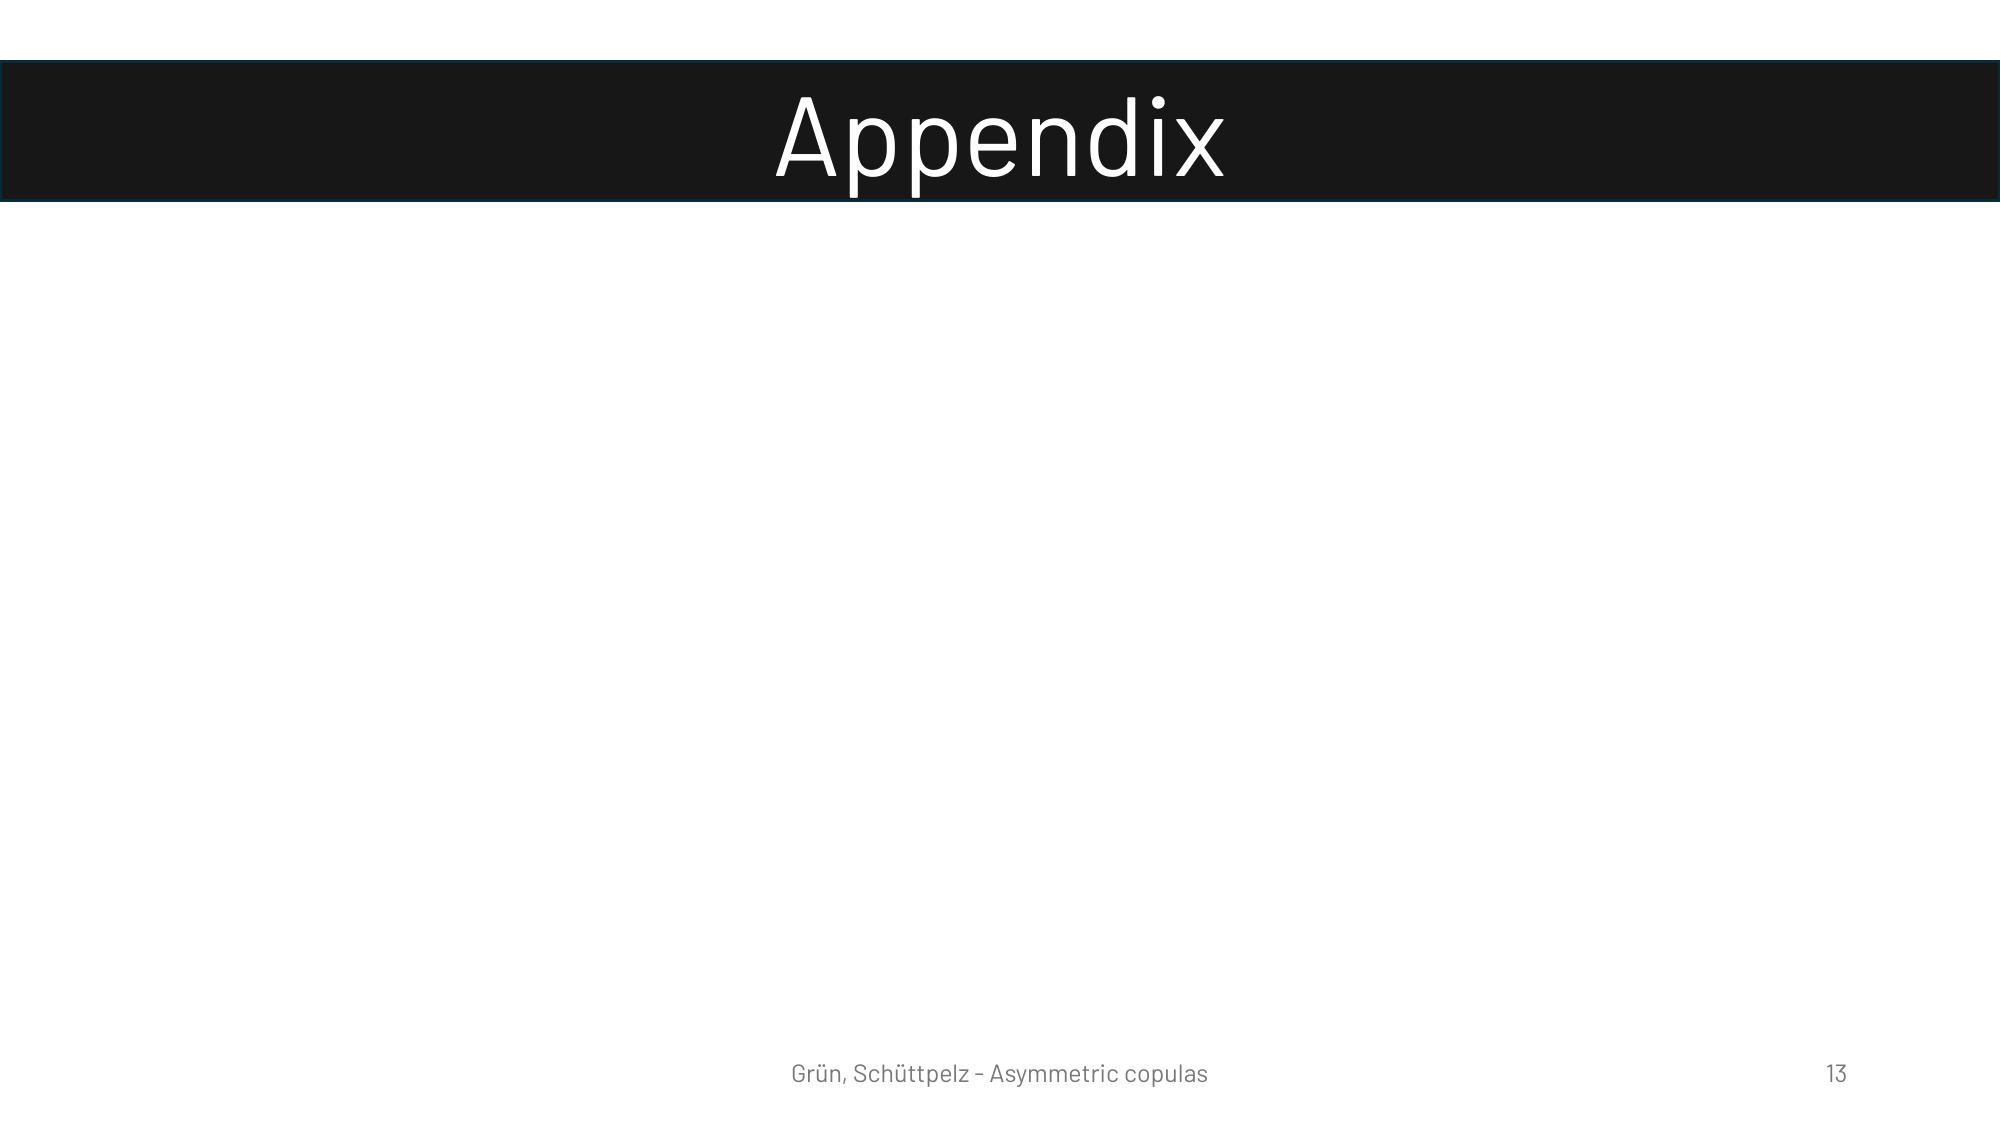

Appendix
Grün, Schüttpelz - Asymmetric copulas
13